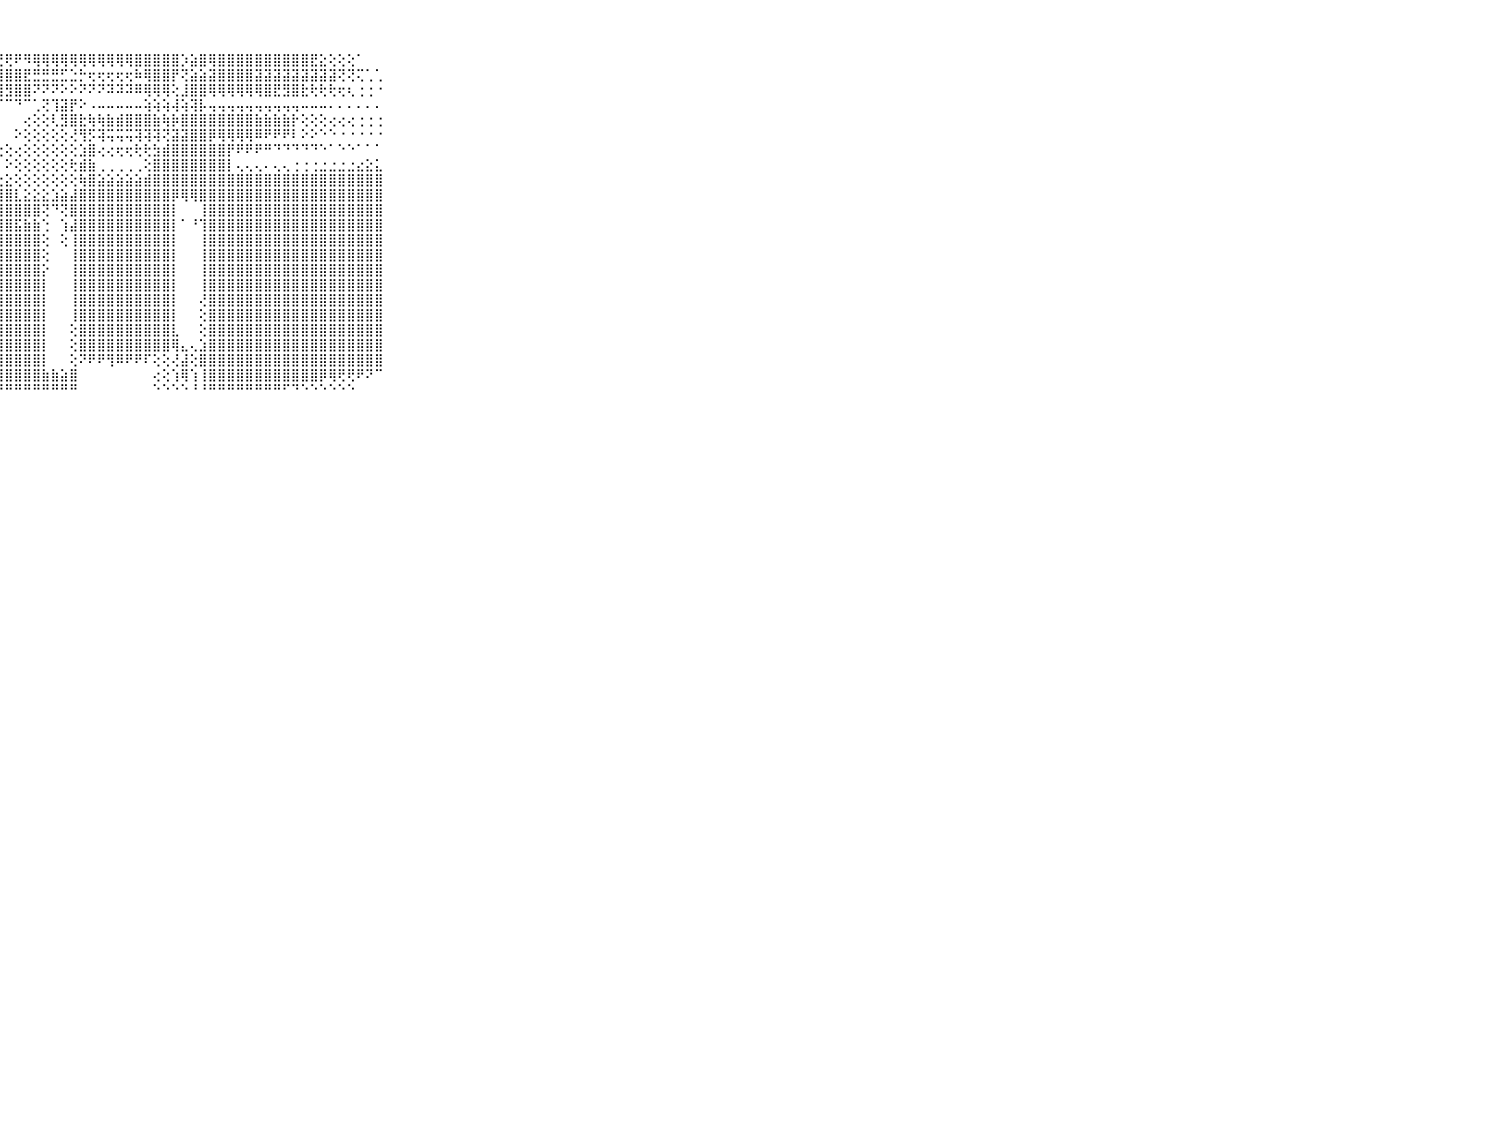

⠀⠀⠀⠀⠀⠀⠀⠀⠀⠀⠀⢲⢧⢵⢵⢅⢁⢑⢕⢕⢕⣟⣟⣿⣿⣿⣿⢟⢟⠟⠻⢿⢿⢿⢿⢿⢿⢿⢿⢿⢿⢿⣿⣿⣿⣿⣿⡱⣵⣿⢿⣿⣿⣿⣿⣿⣿⣿⣿⣿⣿⣟⣕⢕⢕⢕⠁⠀⠀⠀⠀⠀⠀⠀⠀⠀⠀⠀⠀⠀⠀
⠀⠀⠀⠀⠀⠀⠀⠀⠀⠀⠀⢿⣷⡔⢔⢔⢕⢕⢕⢱⣿⣿⣽⣿⣿⣿⣿⣿⣿⣿⣟⣛⣛⣛⣋⣑⡓⢖⢖⢖⢖⢖⠷⢿⣿⣿⡟⢝⣵⣵⣽⣿⣿⣿⣿⣽⣽⣽⣽⣽⣽⣽⣽⣽⢝⢝⢍⢁⢁⠀⠀⠀⠀⠀⠀⠀⠀⠀⠀⠀⠀
⠀⠀⠀⠀⠀⠀⠀⠀⠀⠀⠀⣵⣬⣷⣥⣥⡅⣁⡑⢕⣇⣸⣿⣟⣿⣿⣟⣿⣻⣿⣿⠝⠝⠝⠕⠕⠝⠝⠝⠽⠽⠽⠿⢿⢿⢿⢕⣸⣿⣿⢿⢿⢿⢿⢿⢿⣿⣟⣻⣿⣗⢗⢗⢗⢖⢆⢐⢐⠐⠀⠀⠀⠀⠀⠀⠀⠀⠀⠀⠀⠀
⠀⠀⠀⠀⠀⠀⠀⠀⠀⠀⠀⣿⣿⣷⣏⢳⣧⣕⢁⠁⠁⠉⠉⠉⠉⠉⠉⠉⠉⠙⠉⢁⢝⢹⣽⡟⠕⠠⠤⠤⠤⠤⠤⢵⢵⢵⢼⢵⢽⡧⢤⢤⢤⢤⢤⢤⢤⢤⢤⢤⠤⠤⠤⠄⠄⠄⠄⠄⠄⠀⠀⠀⠀⠀⠀⠀⠀⠀⠀⠀⠀
⠀⠀⠀⠀⠀⠀⠀⠀⠀⠀⠀⣿⣿⣿⣿⣧⡜⢻⡗⢄⠀⠀⠀⠀⠀⠀⠀⠀⠀⠀⢔⢕⢕⢇⣻⣿⣗⢷⢷⣷⣾⣿⣿⣿⣷⢷⡷⣿⣿⣿⣿⣿⣿⣿⣿⣷⣷⣷⣷⡗⢕⢕⢕⢔⢔⢔⢐⢐⢐⠀⠀⠀⠀⠀⠀⠀⠀⠀⠀⠀⠀
⠀⠀⠀⠀⠀⠀⠀⠀⠀⠀⠀⣿⣿⣿⣿⣿⣷⣸⢕⡜⢣⡄⠀⠀⢀⢄⢄⠀⠀⠕⢕⢕⢕⢕⢕⢜⢻⡫⢽⢭⢭⢭⢽⢽⢽⢝⣽⣽⣿⣿⡿⢿⢿⢿⢿⠿⠟⠟⠟⠇⠕⠕⠑⠑⠐⠐⠐⠐⠐⠀⠀⠀⠀⠀⠀⠀⠀⠀⠀⠀⠀
⠀⠀⠀⠀⠀⠀⠀⠀⠀⠀⠀⣿⣿⣿⣿⣿⣿⣿⣧⣼⣧⡼⣵⢴⢵⢵⢕⢔⢕⢔⢕⢕⢕⢕⢕⢕⣱⣿⢔⢔⢖⢖⢗⢗⣳⣾⣿⣿⣿⣿⣿⣿⡟⠟⠟⠟⠛⠙⠙⠙⠙⠙⠑⠁⠑⠑⠁⠁⠁⠀⠀⠀⠀⠀⠀⠀⠀⠀⠀⠀⠀
⠀⠀⠀⠀⠀⠀⠀⠀⠀⠀⠀⣿⣿⣿⣿⣿⣿⣿⣧⢝⢼⣇⢁⢣⢁⠁⠁⠁⠕⢕⢕⢕⢕⢕⢕⢗⣾⣷⢀⢀⢀⢀⢀⢕⣿⣿⣿⣿⣿⣿⣿⣿⡇⢄⢄⢄⠄⢄⢄⢐⢐⢐⣐⣐⣐⣐⣔⣕⣅⠀⠀⠀⠀⠀⠀⠀⠀⠀⠀⠀⠀
⠀⠀⠀⠀⠀⠀⠀⠀⠀⠀⠀⣿⣿⣿⣿⣿⣿⣿⣿⣧⣧⣿⣇⢔⢱⣕⣕⣕⣕⢕⢕⢕⢕⢕⢕⢕⢷⣿⣵⣵⣵⣵⣵⣾⣿⣿⣿⣿⣿⣿⣿⣿⣿⣿⣿⣿⣿⣿⣿⣿⣿⣿⣿⣿⣿⣿⣿⣿⣿⠀⠀⠀⠀⠀⠀⠀⠀⠀⠀⠀⠀
⠀⠀⠀⠀⠀⠀⠀⠀⠀⠀⠀⣿⣿⣿⣿⣿⣿⣿⣿⣿⣿⣿⣿⣿⣿⣿⣿⣿⣿⣇⣕⣕⣕⣱⣵⣼⣿⣿⣿⣿⣿⣿⣿⣿⣿⣿⡿⢿⢿⣿⣿⣿⣿⣿⣿⣿⣿⣿⣿⣿⣿⣿⣿⣿⣿⣿⣿⣿⣿⠀⠀⠀⠀⠀⠀⠀⠀⠀⠀⠀⠀
⠀⠀⠀⠀⠀⠀⠀⠀⠀⠀⠀⣿⣿⣿⣿⣿⣿⣿⣿⣿⣿⣿⣿⣿⣿⣿⣿⣿⣿⣿⣿⣿⢝⠙⢝⣿⣿⣿⣿⣿⣿⣿⣿⣿⣿⣿⡇⠀⠀⢸⣿⣿⣿⣿⣿⣿⣿⣿⣿⣿⣿⣿⣿⣿⣿⣿⣿⣿⣿⠀⠀⠀⠀⠀⠀⠀⠀⠀⠀⠀⠀
⠀⠀⠀⠀⠀⠀⠀⠀⠀⠀⠀⣿⣿⣿⣿⣿⣿⣿⣿⣿⣿⣿⣿⣿⣿⣿⣿⣿⣿⣯⣷⣷⢑⠀⢱⣼⣿⣿⣿⣿⣿⣿⣿⣿⣿⣿⡇⠁⠘⢹⣿⣿⣿⣿⣿⣿⣿⣿⣿⣿⣿⣿⣿⣿⣿⣿⣿⣿⣿⠀⠀⠀⠀⠀⠀⠀⠀⠀⠀⠀⠀
⠀⠀⠀⠀⠀⠀⠀⠀⠀⠀⠀⣿⣿⣿⣿⣿⣿⣿⣿⣿⣿⣿⣿⣿⣿⣿⣿⣿⣿⣿⣿⣿⢕⠀⢕⢸⣿⣿⣿⣿⣿⣿⣿⣿⣿⣿⡇⠀⠀⢸⣿⣿⣿⣿⣿⣿⣿⣿⣿⣿⣿⣿⣿⣿⣿⣿⣿⣿⣿⠀⠀⠀⠀⠀⠀⠀⠀⠀⠀⠀⠀
⠀⠀⠀⠀⠀⠀⠀⠀⠀⠀⠀⣿⣿⣿⣿⣿⣿⣿⣿⣿⣿⣿⣿⣿⣿⣿⣿⣿⣿⣿⣿⣿⢕⠀⠀⢸⣿⣿⣿⣿⣿⣿⣿⣿⣿⣿⡇⠀⠀⢸⣿⣿⣿⣿⣿⣿⣿⣿⣿⣿⣿⣿⣿⣿⣿⣿⣿⣿⣿⠀⠀⠀⠀⠀⠀⠀⠀⠀⠀⠀⠀
⠀⠀⠀⠀⠀⠀⠀⠀⠀⠀⠀⣿⣿⣿⣿⣿⣿⣿⣿⣿⣿⣿⣿⣿⣿⣿⣿⣿⣿⣿⣿⣿⡕⠀⠀⢸⣿⣿⣿⣿⣿⣿⣿⣿⣿⣿⡇⠀⠀⢸⣿⣿⣿⣿⣿⣿⣿⣿⣿⣿⣿⣿⣿⣿⣿⣿⣿⣿⣿⠀⠀⠀⠀⠀⠀⠀⠀⠀⠀⠀⠀
⠀⠀⠀⠀⠀⠀⠀⠀⠀⠀⠀⣿⣿⣿⣿⣿⣿⣿⣿⣿⣿⣿⣿⣿⣿⣿⣿⣿⣿⣿⣿⣿⡇⠀⠀⢸⣿⣿⣿⣿⣿⣿⣿⣿⣿⣿⡇⠀⠀⢸⣿⣿⣿⣿⣿⣿⣿⣿⣿⣿⣿⣿⣿⣿⣿⣿⣿⣿⣿⠀⠀⠀⠀⠀⠀⠀⠀⠀⠀⠀⠀
⠀⠀⠀⠀⠀⠀⠀⠀⠀⠀⠀⣿⣿⣿⣿⣿⣿⣿⣿⣿⣿⣿⣿⣿⣿⣿⣿⣿⣿⣿⣿⣿⡇⠀⠀⢸⣿⣿⣿⣿⣿⣿⣿⣿⣿⣿⡇⠀⠀⢜⣿⣿⣿⣿⣿⣿⣿⣿⣿⣿⣿⣿⣿⣿⣿⣿⣿⣿⣿⠀⠀⠀⠀⠀⠀⠀⠀⠀⠀⠀⠀
⠀⠀⠀⠀⠀⠀⠀⠀⠀⠀⠀⣿⣿⣿⣿⣿⣿⣿⣿⣿⣿⣿⣿⣿⣿⣿⣿⣿⣿⣿⣿⣿⡇⠀⠀⢸⣿⣿⣿⣿⣿⣿⣿⣿⣿⣿⡇⠀⠀⢕⣿⣿⣿⣿⣿⣿⣿⣿⣿⣿⣿⣿⣿⣿⣿⣿⣿⣿⣿⠀⠀⠀⠀⠀⠀⠀⠀⠀⠀⠀⠀
⠀⠀⠀⠀⠀⠀⠀⠀⠀⠀⠀⣿⣿⣿⣿⣿⣿⣿⣿⣿⣿⣿⣿⣿⣿⣿⣿⣿⣿⣿⣿⣿⡇⠀⠀⢕⣿⣿⣿⣿⣿⣿⣿⣿⣿⣿⣇⠀⠀⢕⣿⣿⣿⣿⣿⣿⣿⣿⣿⣿⣿⣿⣿⣿⣿⣿⣿⣿⣿⠀⠀⠀⠀⠀⠀⠀⠀⠀⠀⠀⠀
⠀⠀⠀⠀⠀⠀⠀⠀⠀⠀⠀⣿⣿⣿⣿⣿⣿⣿⣿⣿⣿⣿⣿⣿⣿⣿⣿⣿⣿⣿⣿⣿⡇⠀⠀⢕⣿⣿⣿⣿⣿⣿⣿⣿⣿⣿⢿⣄⢄⣱⣿⣿⣿⣿⣿⣿⣿⣿⣿⣿⣿⣿⣿⣿⣿⣿⣿⣿⣿⠀⠀⠀⠀⠀⠀⠀⠀⠀⠀⠀⠀
⠀⠀⠀⠀⠀⠀⠀⠀⠀⠀⠀⣿⣿⣿⣿⣿⣿⣿⣿⣿⣿⣿⣿⣿⣿⣿⣿⣿⣿⣿⣿⣿⡇⠀⠀⢕⠝⠟⠟⢻⠿⠟⠟⠏⢕⢕⢜⣼⢕⣿⣿⣿⣿⣿⣿⣿⣿⣿⣿⣿⣿⣿⣿⣿⣿⣿⣿⣿⣿⠀⠀⠀⠀⠀⠀⠀⠀⠀⠀⠀⠀
⠀⠀⠀⠀⠀⠀⠀⠀⠀⠀⠀⣿⣿⣿⣿⣿⣿⣿⣿⣿⣿⣿⣿⣿⣿⣿⣿⣿⣿⣿⣿⣿⣷⣷⣵⣿⠀⠀⠀⠀⠀⠀⠀⠀⢔⢕⢱⢿⢱⢸⣿⣿⣿⣿⣿⣿⣿⣿⣿⣿⣿⣿⡿⢿⢟⢟⠟⠝⠉⠀⠀⠀⠀⠀⠀⠀⠀⠀⠀⠀⠀
⠀⠀⠀⠀⠀⠀⠀⠀⠀⠀⠀⠛⠛⠛⠛⠛⠛⠛⠛⠛⠛⠛⠛⠛⠛⠛⠛⠛⠛⠛⠛⠛⠛⠛⠛⠛⠀⠀⠀⠀⠀⠀⠀⠀⠑⠑⠑⠑⠘⠘⠛⠛⠛⠛⠛⠛⠛⠛⠋⠙⠑⠑⠑⠑⠑⠑⠀⠀⠀⠀⠀⠀⠀⠀⠀⠀⠀⠀⠀⠀⠀